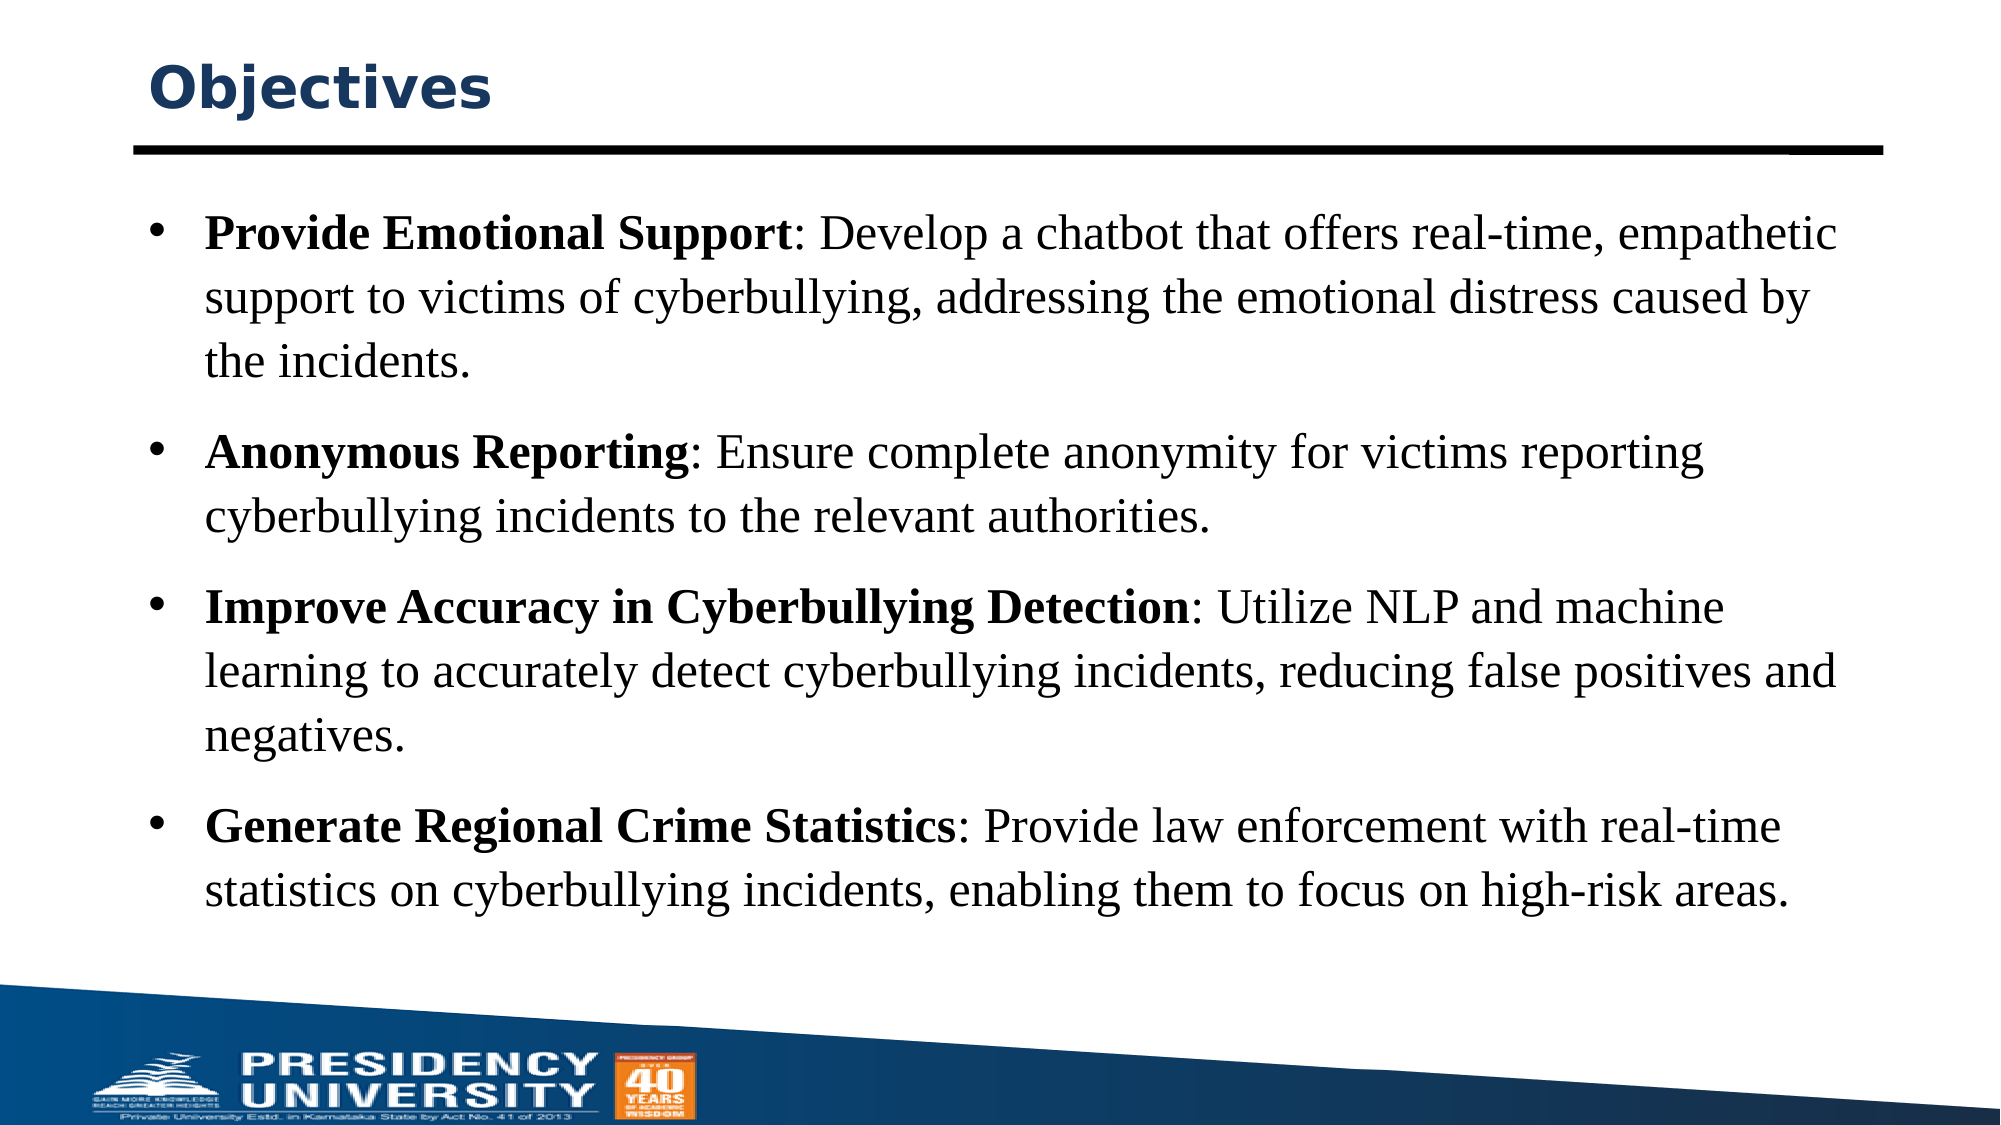

# Objectives
Provide Emotional Support: Develop a chatbot that offers real-time, empathetic support to victims of cyberbullying, addressing the emotional distress caused by the incidents.
Anonymous Reporting: Ensure complete anonymity for victims reporting cyberbullying incidents to the relevant authorities.
Improve Accuracy in Cyberbullying Detection: Utilize NLP and machine learning to accurately detect cyberbullying incidents, reducing false positives and negatives.
Generate Regional Crime Statistics: Provide law enforcement with real-time statistics on cyberbullying incidents, enabling them to focus on high-risk areas.